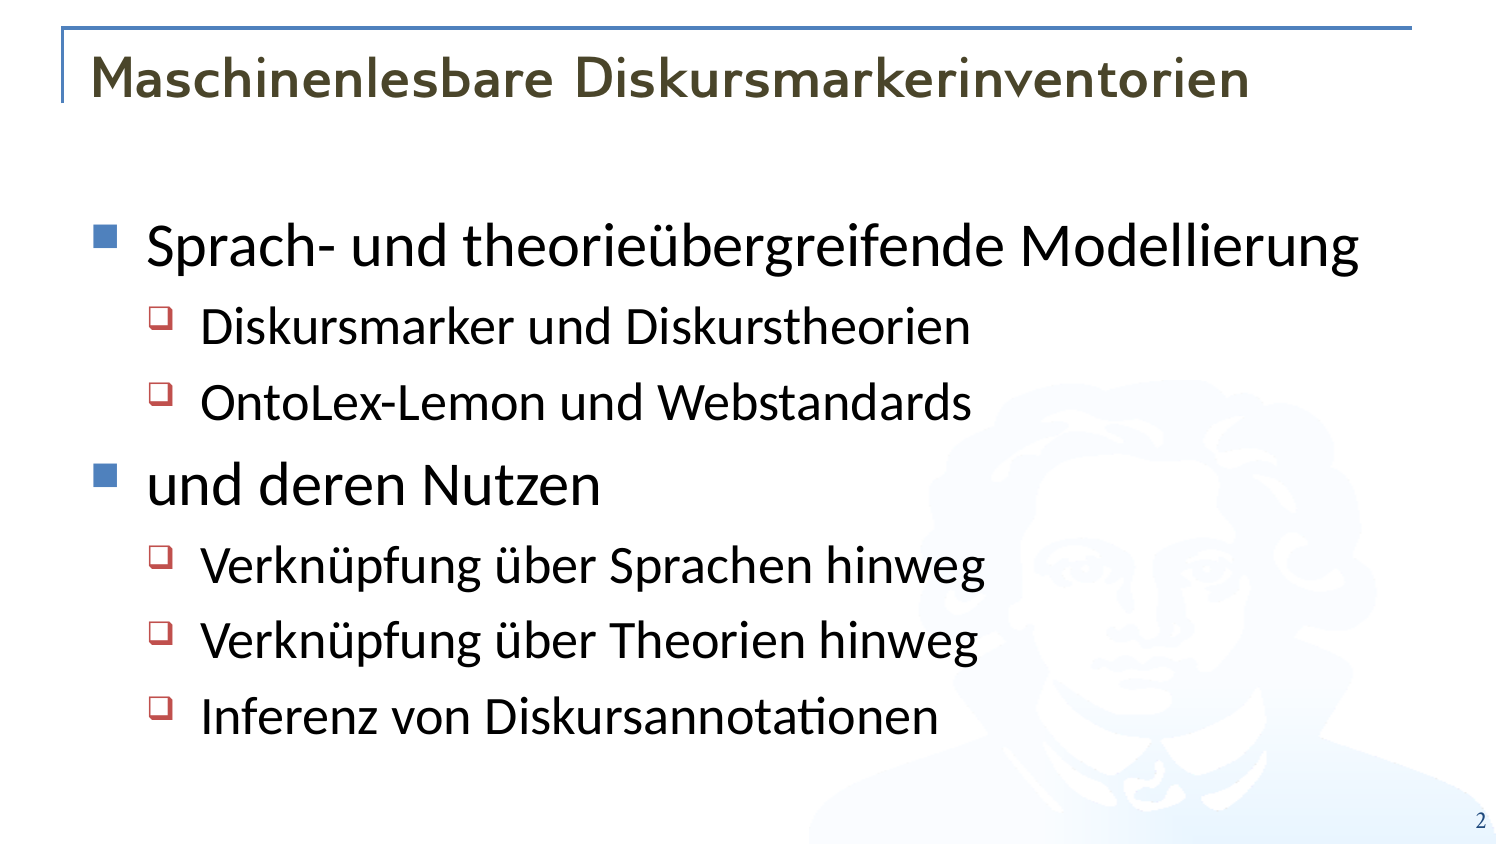

# Maschinenlesbare Diskursmarkerinventorien
Sprach- und theorieübergreifende Modellierung
Diskursmarker und Diskurstheorien
OntoLex-Lemon und Webstandards
und deren Nutzen
Verknüpfung über Sprachen hinweg
Verknüpfung über Theorien hinweg
Inferenz von Diskursannotationen
2